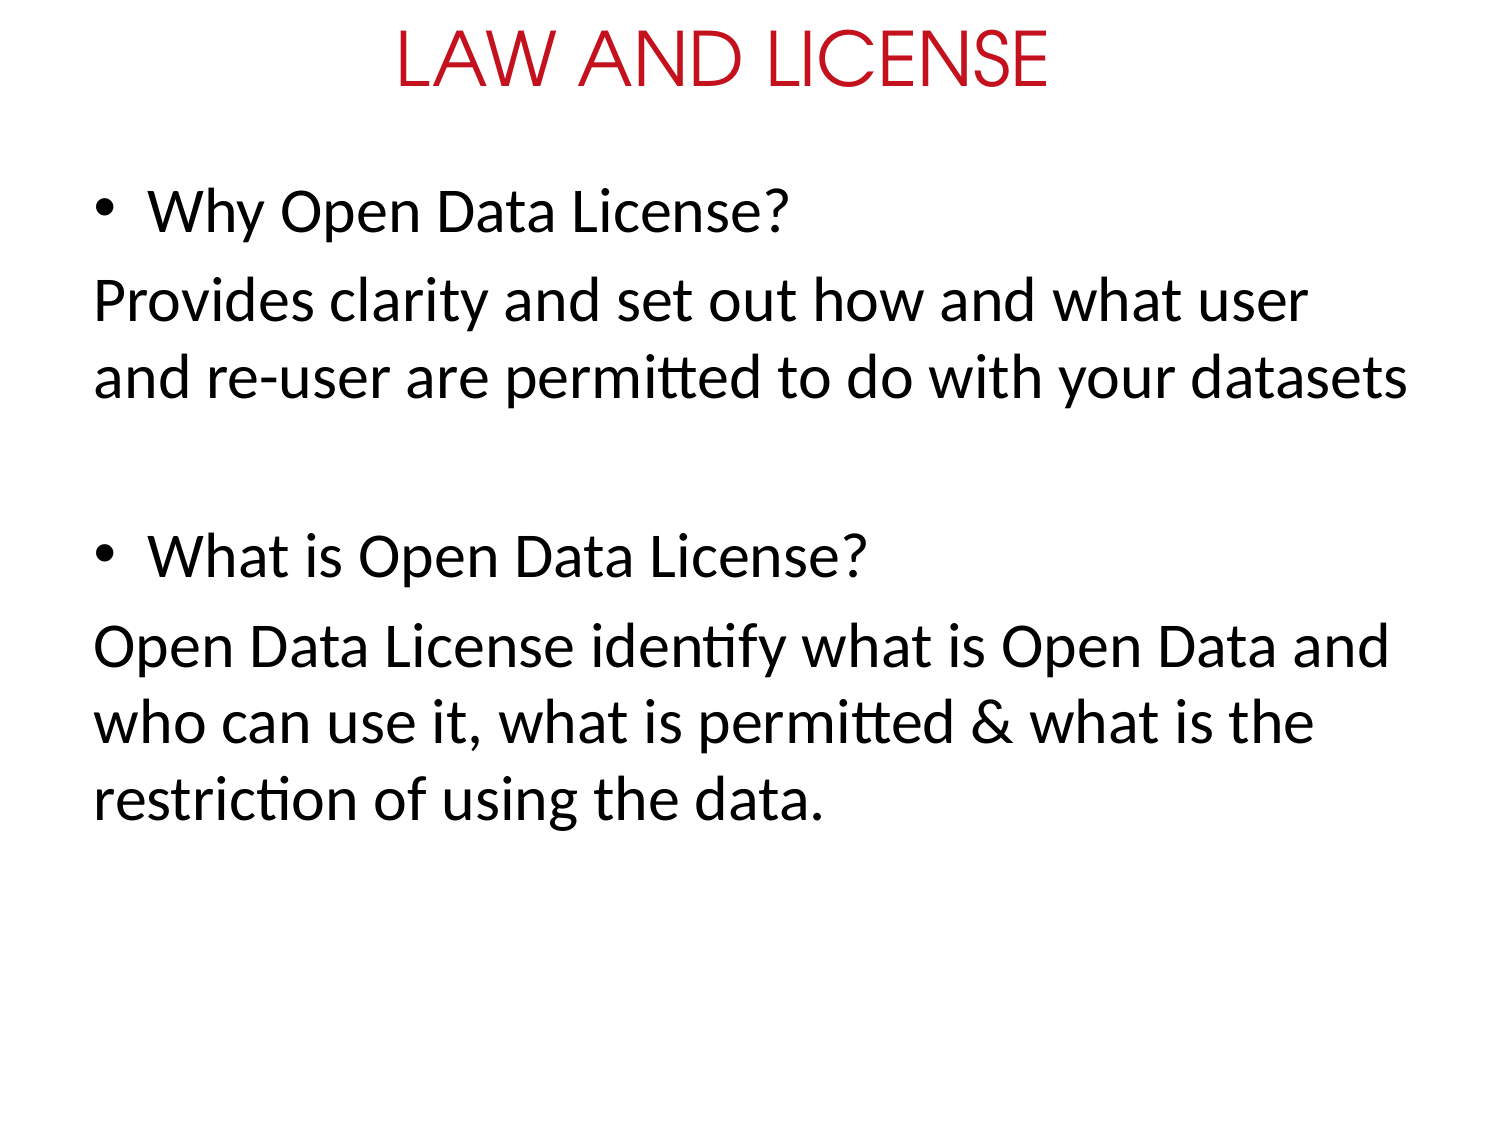

LAW AND LICENSE
Why Open Data License?
Provides clarity and set out how and what user and re-user are permitted to do with your datasets

What is Open Data License?
Open Data License identify what is Open Data and who can use it, what is permitted & what is the restriction of using the data.